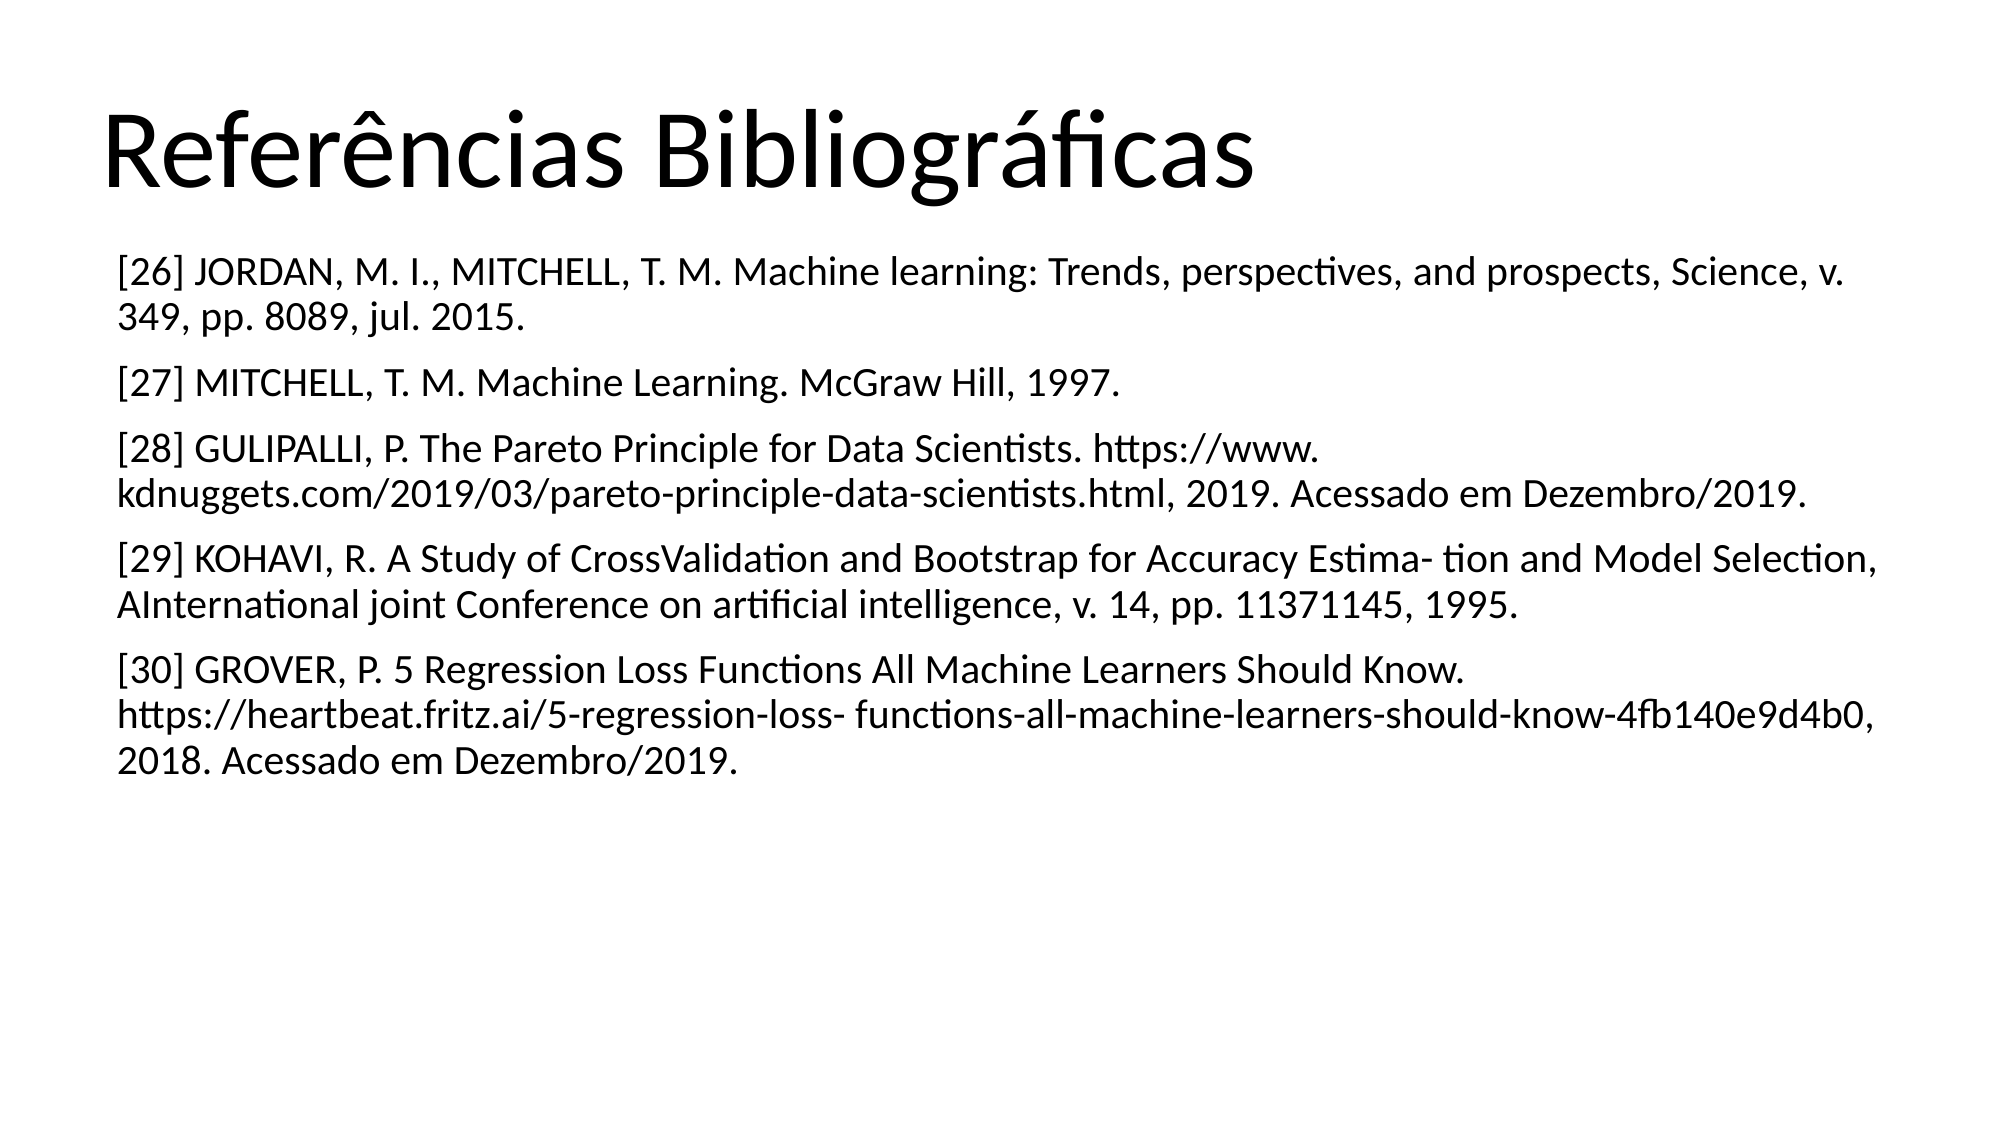

# Referências Bibliográficas
[26] JORDAN, M. I., MITCHELL, T. M. Machine learning: Trends, perspectives, and prospects, Science, v. 349, pp. 8089, jul. 2015.
[27] MITCHELL, T. M. Machine Learning. McGraw Hill, 1997.
[28] GULIPALLI, P. The Pareto Principle for Data Scientists. https://www. kdnuggets.com/2019/03/pareto-principle-data-scientists.html, 2019. Acessado em Dezembro/2019.
[29] KOHAVI, R. A Study of CrossValidation and Bootstrap for Accuracy Estima- tion and Model Selection, AInternational joint Conference on artificial intelligence, v. 14, pp. 11371145, 1995.
[30] GROVER, P. 5 Regression Loss Functions All Machine Learners Should Know. https://heartbeat.fritz.ai/5-regression-loss- functions-all-machine-learners-should-know-4fb140e9d4b0, 2018. Acessado em Dezembro/2019.